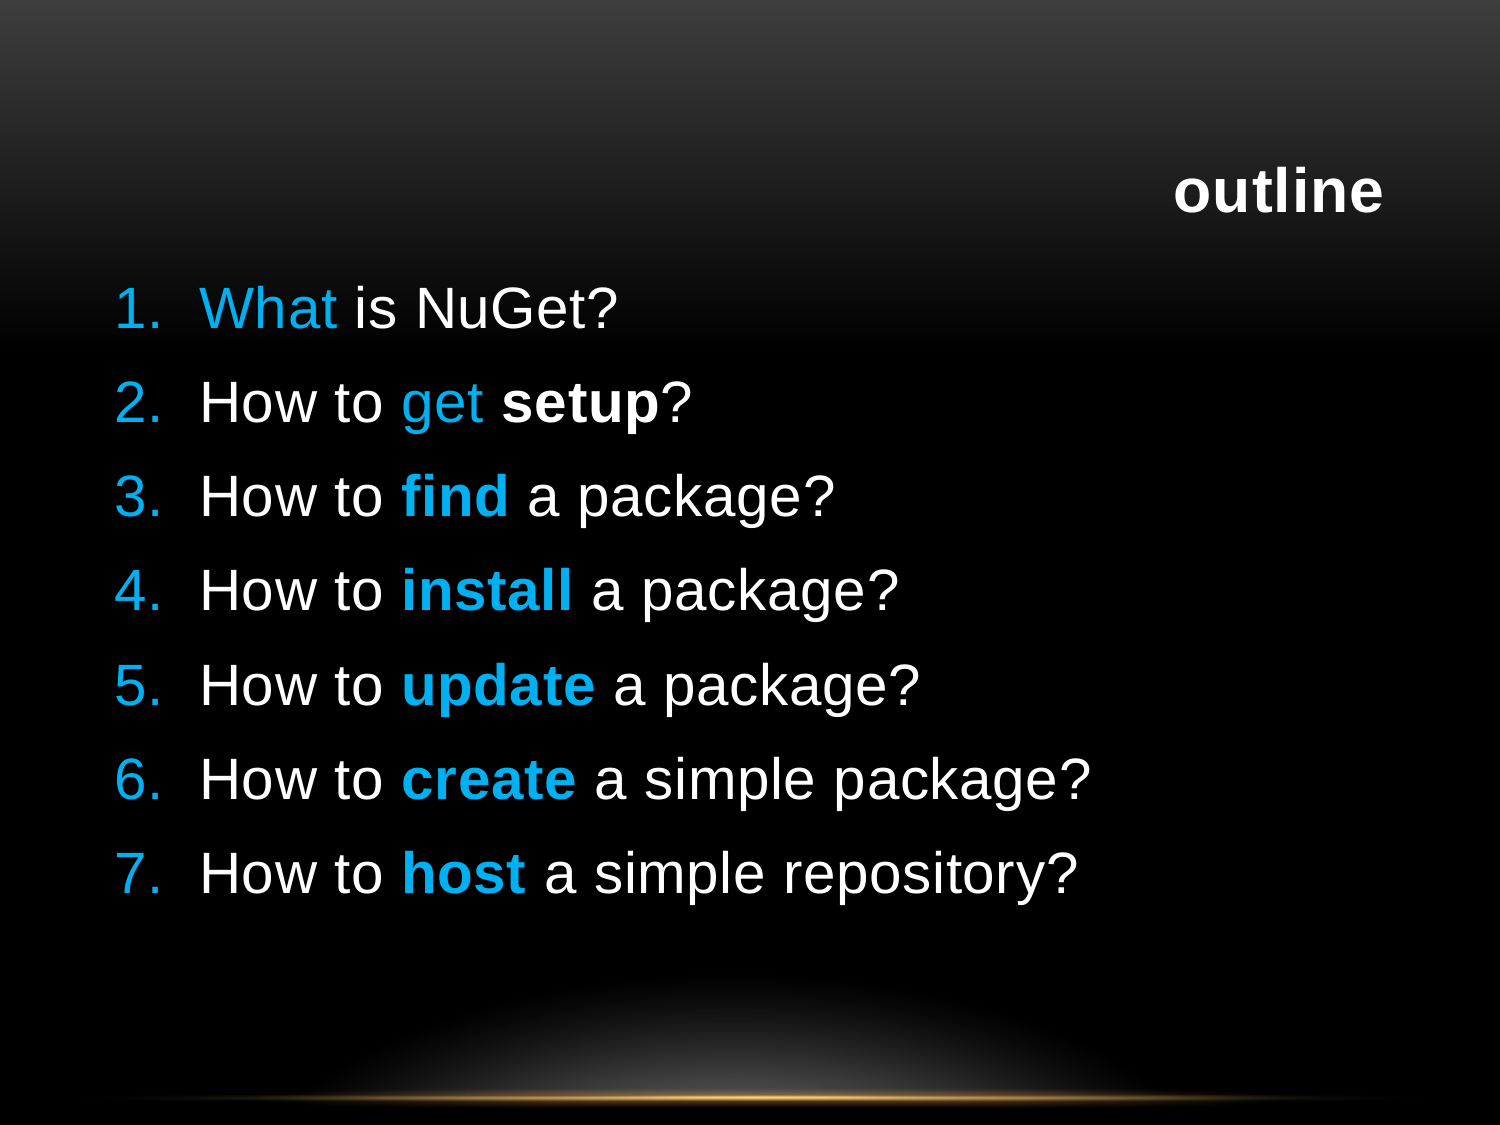

# outline
What is NuGet?
How to get setup?
How to find a package?
How to install a package?
How to update a package?
How to create a simple package?
How to host a simple repository?